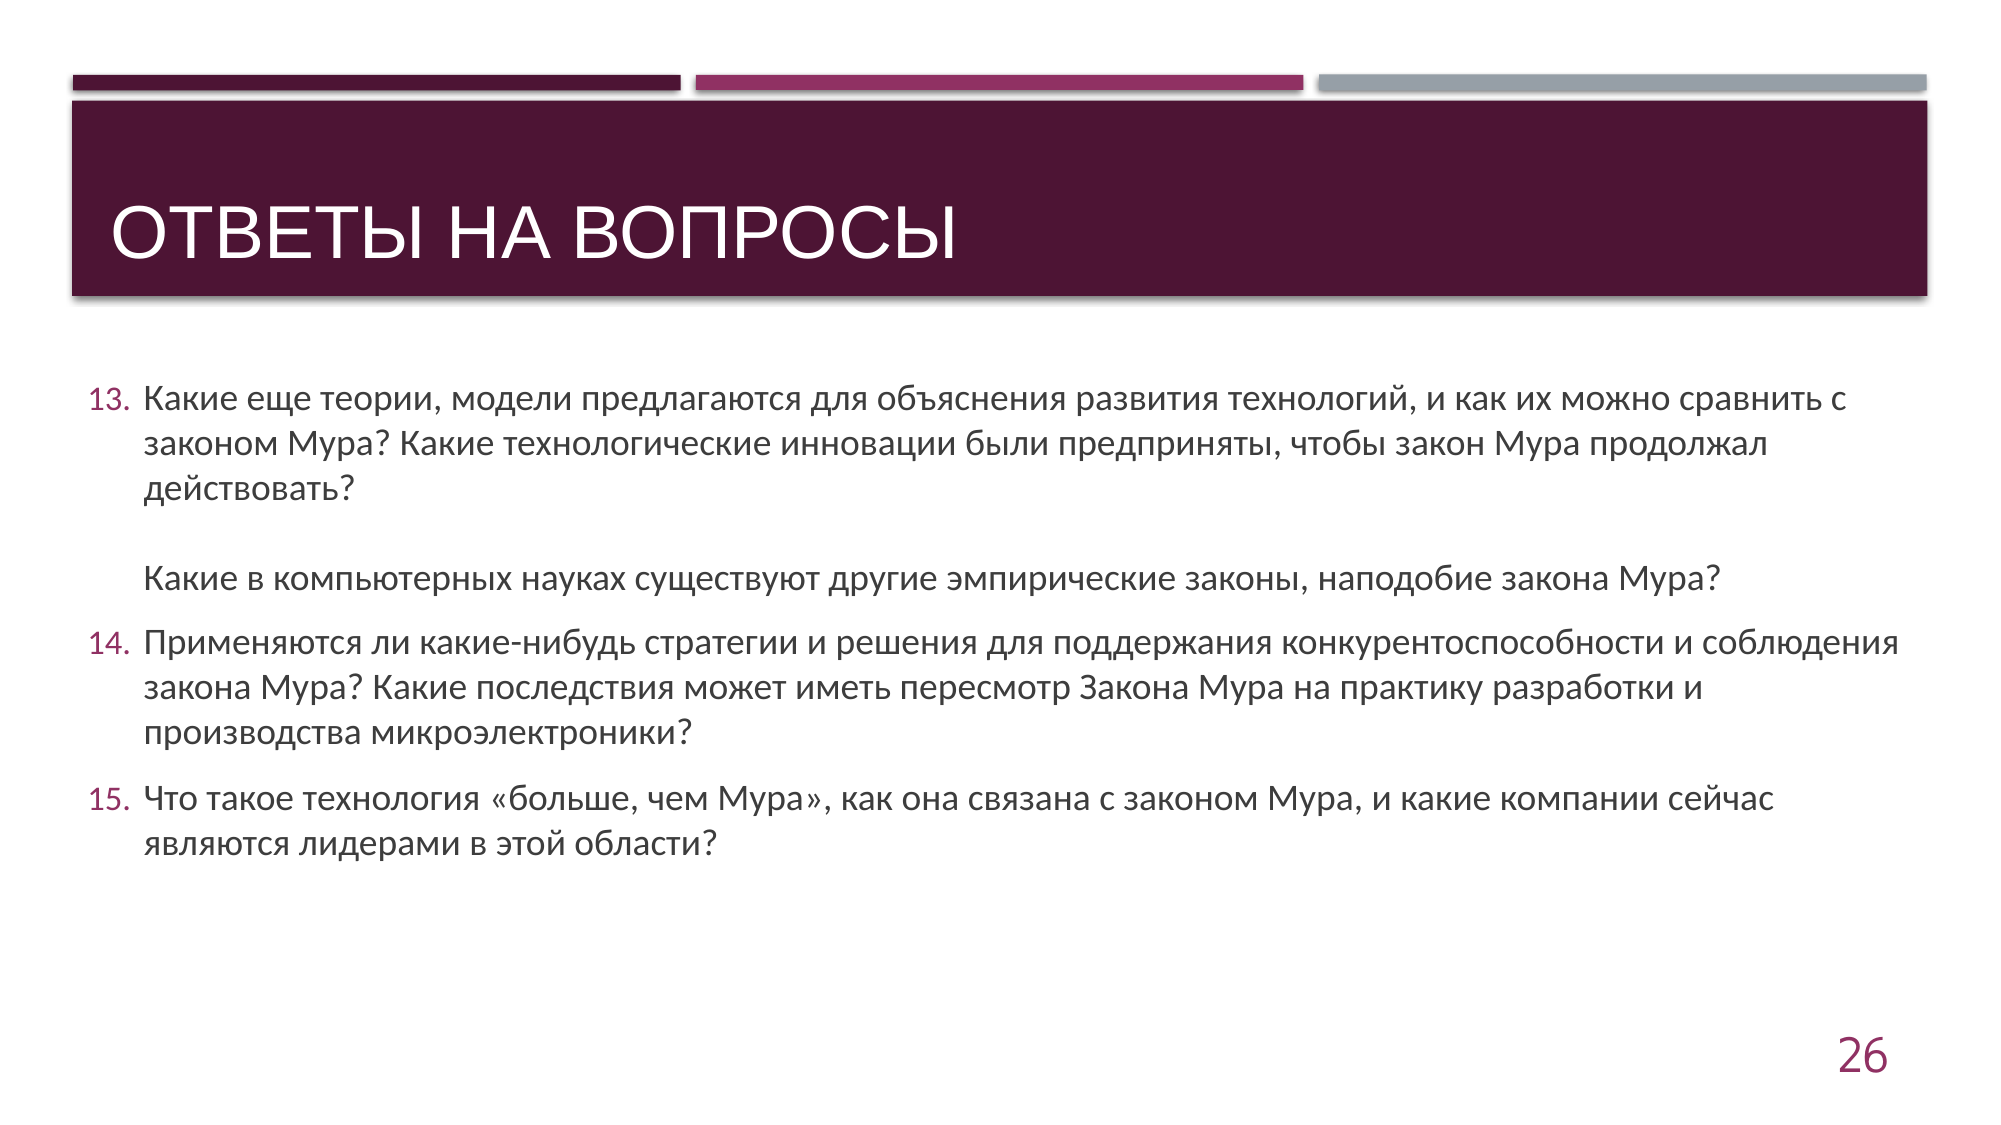

# Ответы на вопросы
Какие еще теории, модели предлагаются для объяснения развития технологий, и как их можно сравнить с законом Мура? Какие технологические инновации были предприняты, чтобы закон Мура продолжал действовать?
Какие в компьютерных науках существуют другие эмпирические законы, наподобие закона Мура?
Применяются ли какие-нибудь стратегии и решения для поддержания конкурентоспособности и соблюдения закона Мура? Какие последствия может иметь пересмотр Закона Мура на практику разработки и производства микроэлектроники?
Что такое технология «больше, чем Мура», как она связана с законом Мура, и какие компании сейчас являются лидерами в этой области?
26